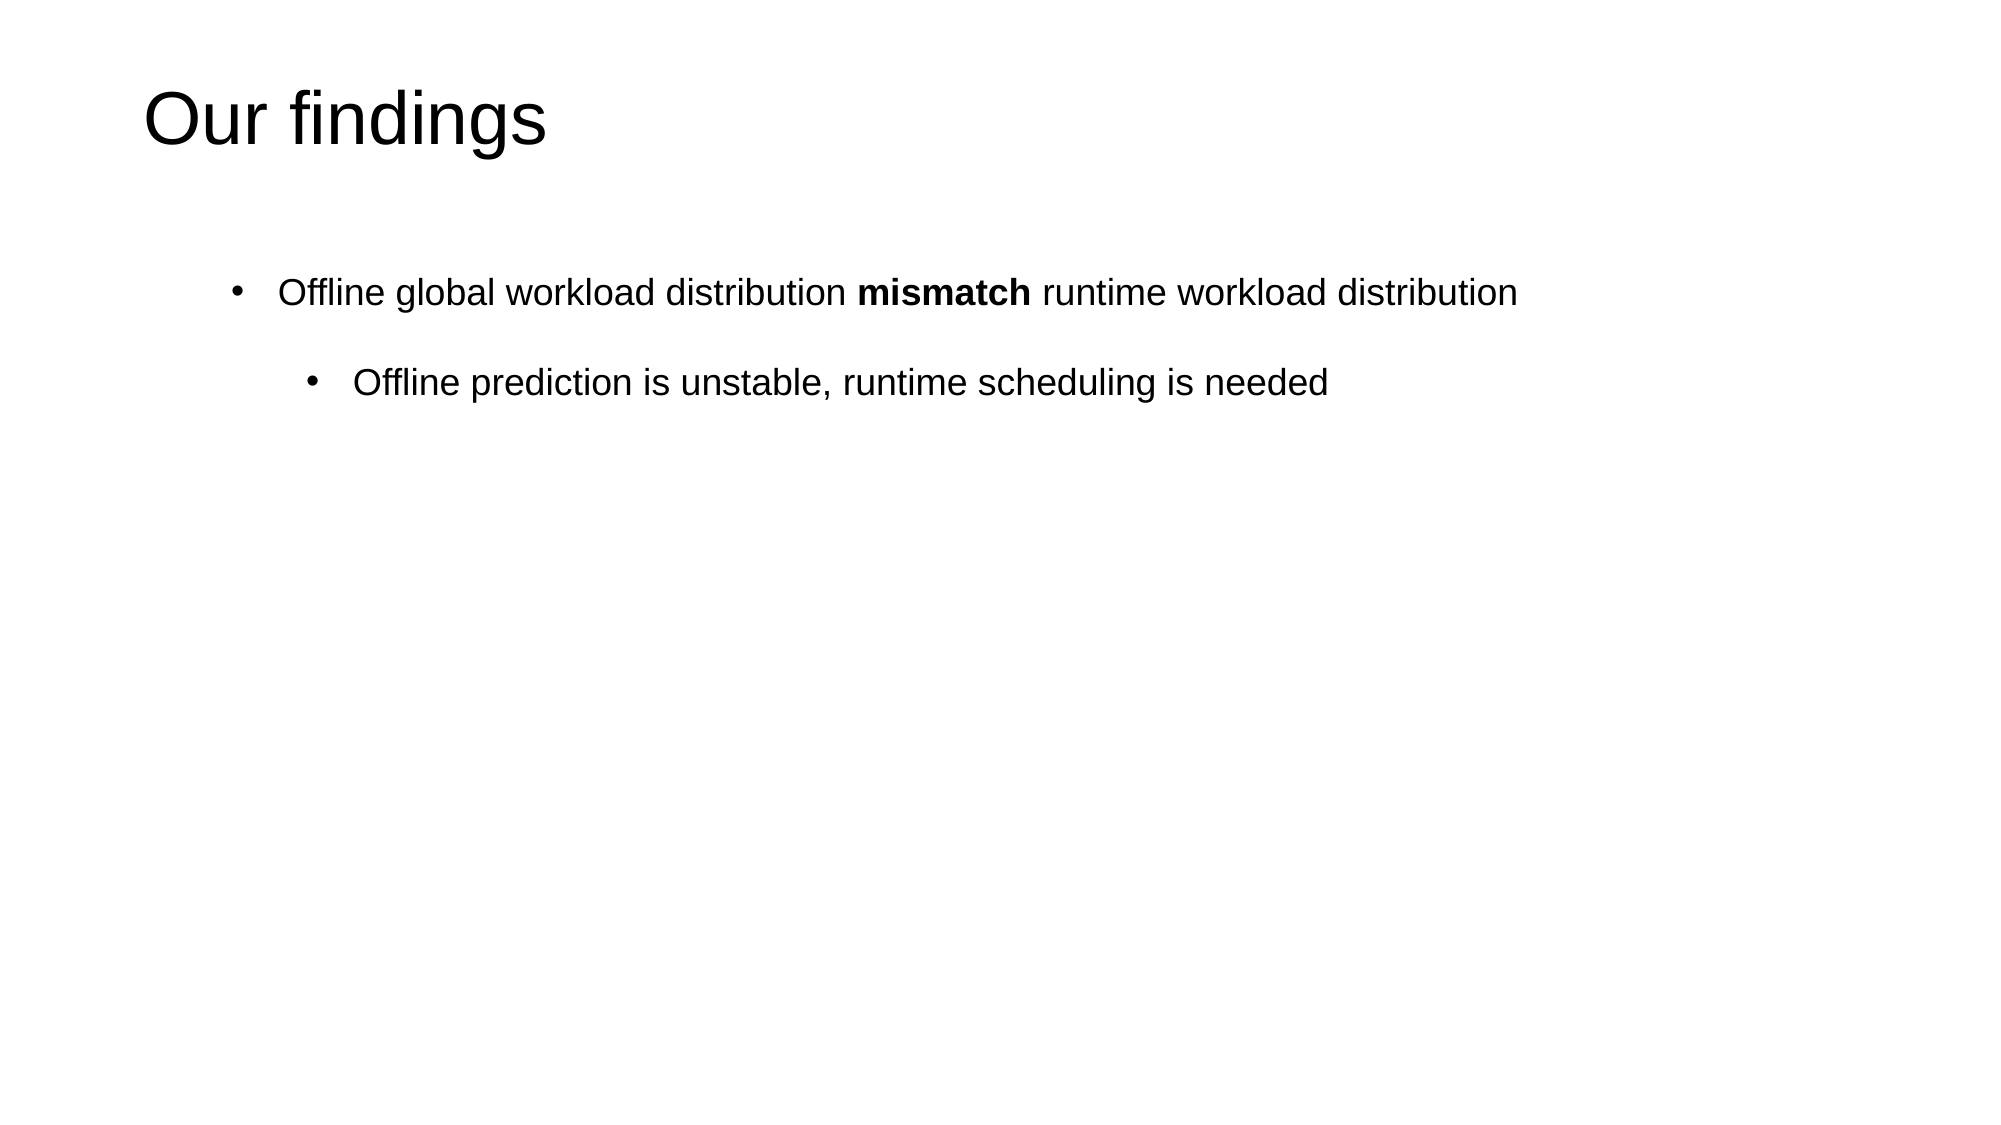

# Our findings
Offline global workload distribution mismatch runtime workload distribution
Offline prediction is unstable, runtime scheduling is needed